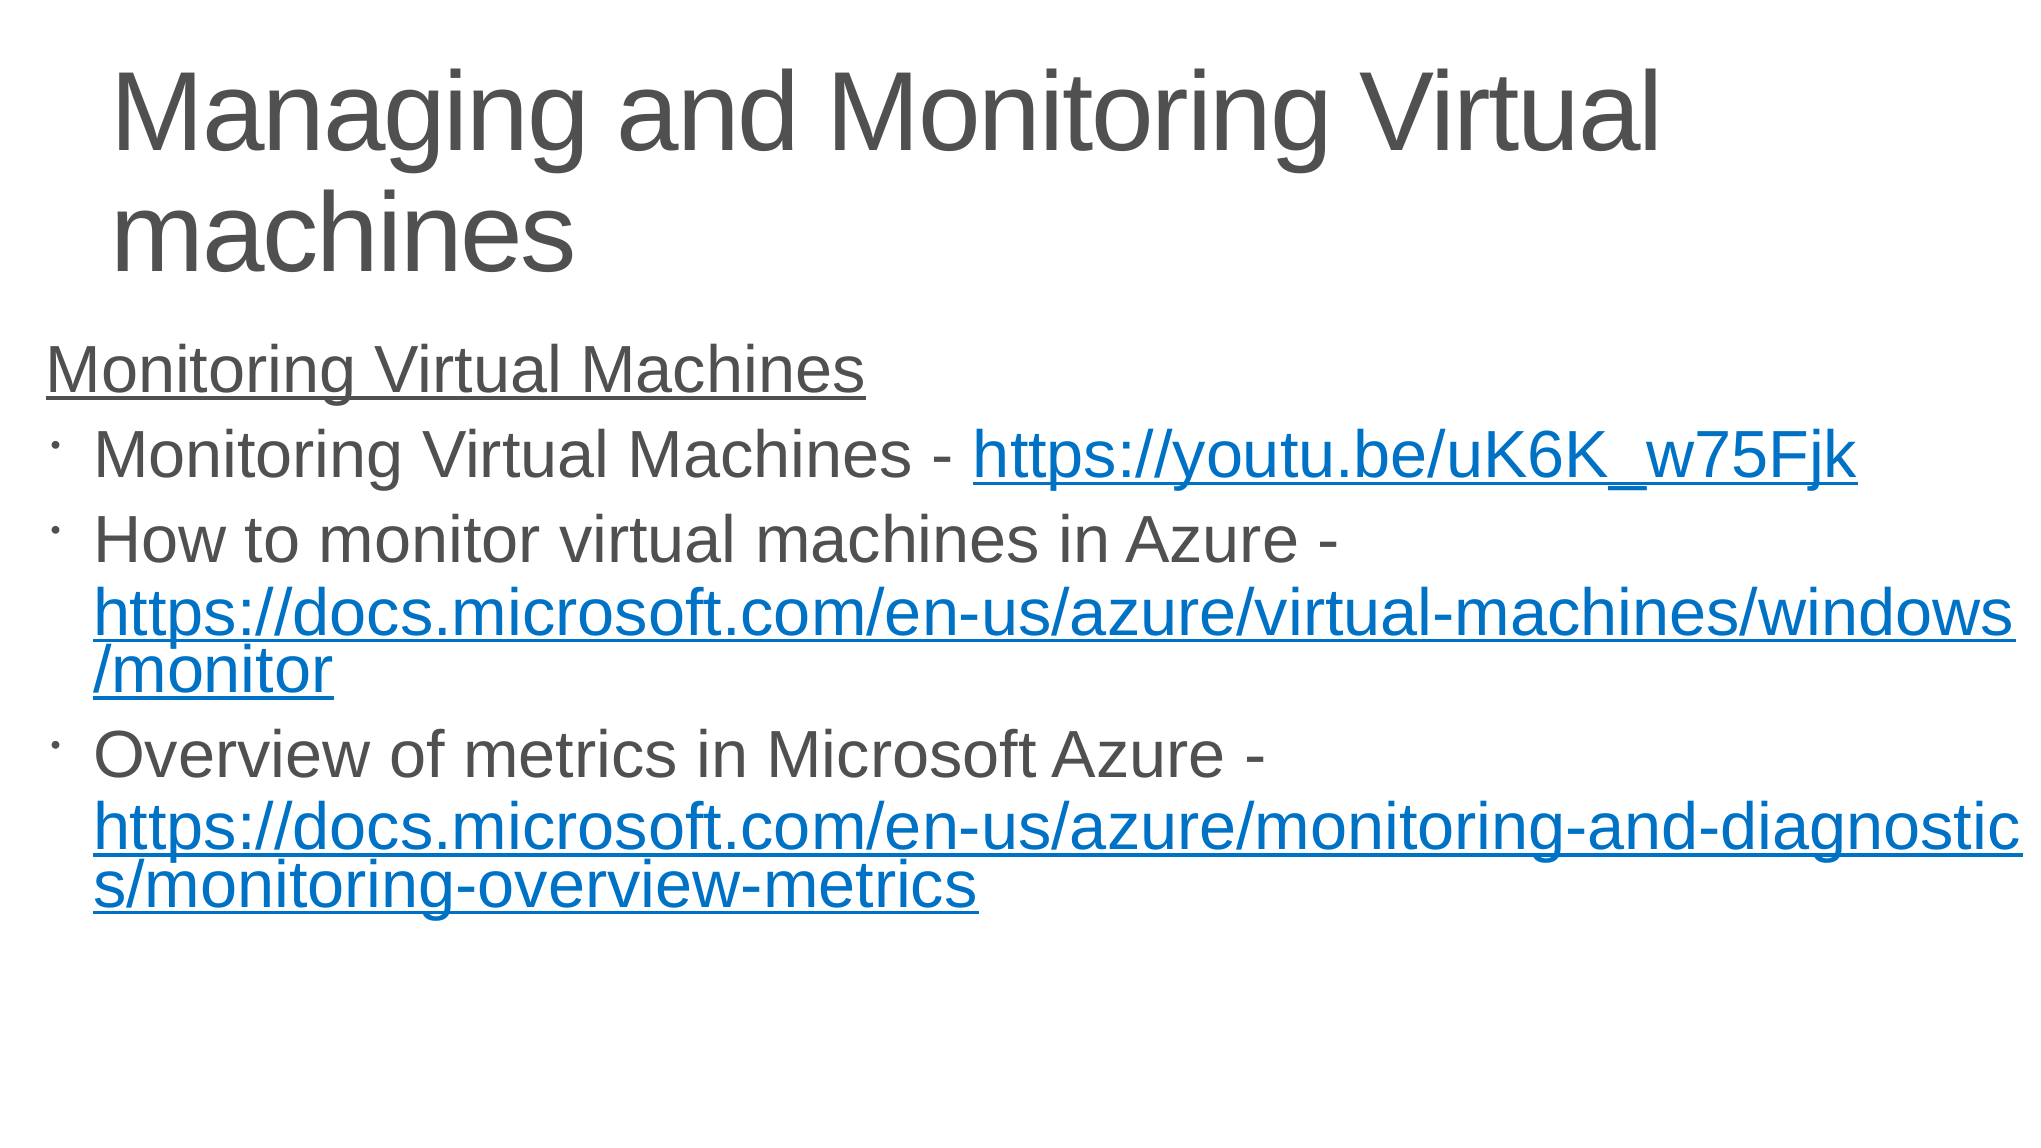

# Managing and Monitoring Virtual machines
Monitoring Virtual Machines
Monitoring Virtual Machines - https://youtu.be/uK6K_w75Fjk
How to monitor virtual machines in Azure - https://docs.microsoft.com/en-us/azure/virtual-machines/windows/monitor
Overview of metrics in Microsoft Azure - https://docs.microsoft.com/en-us/azure/monitoring-and-diagnostics/monitoring-overview-metrics